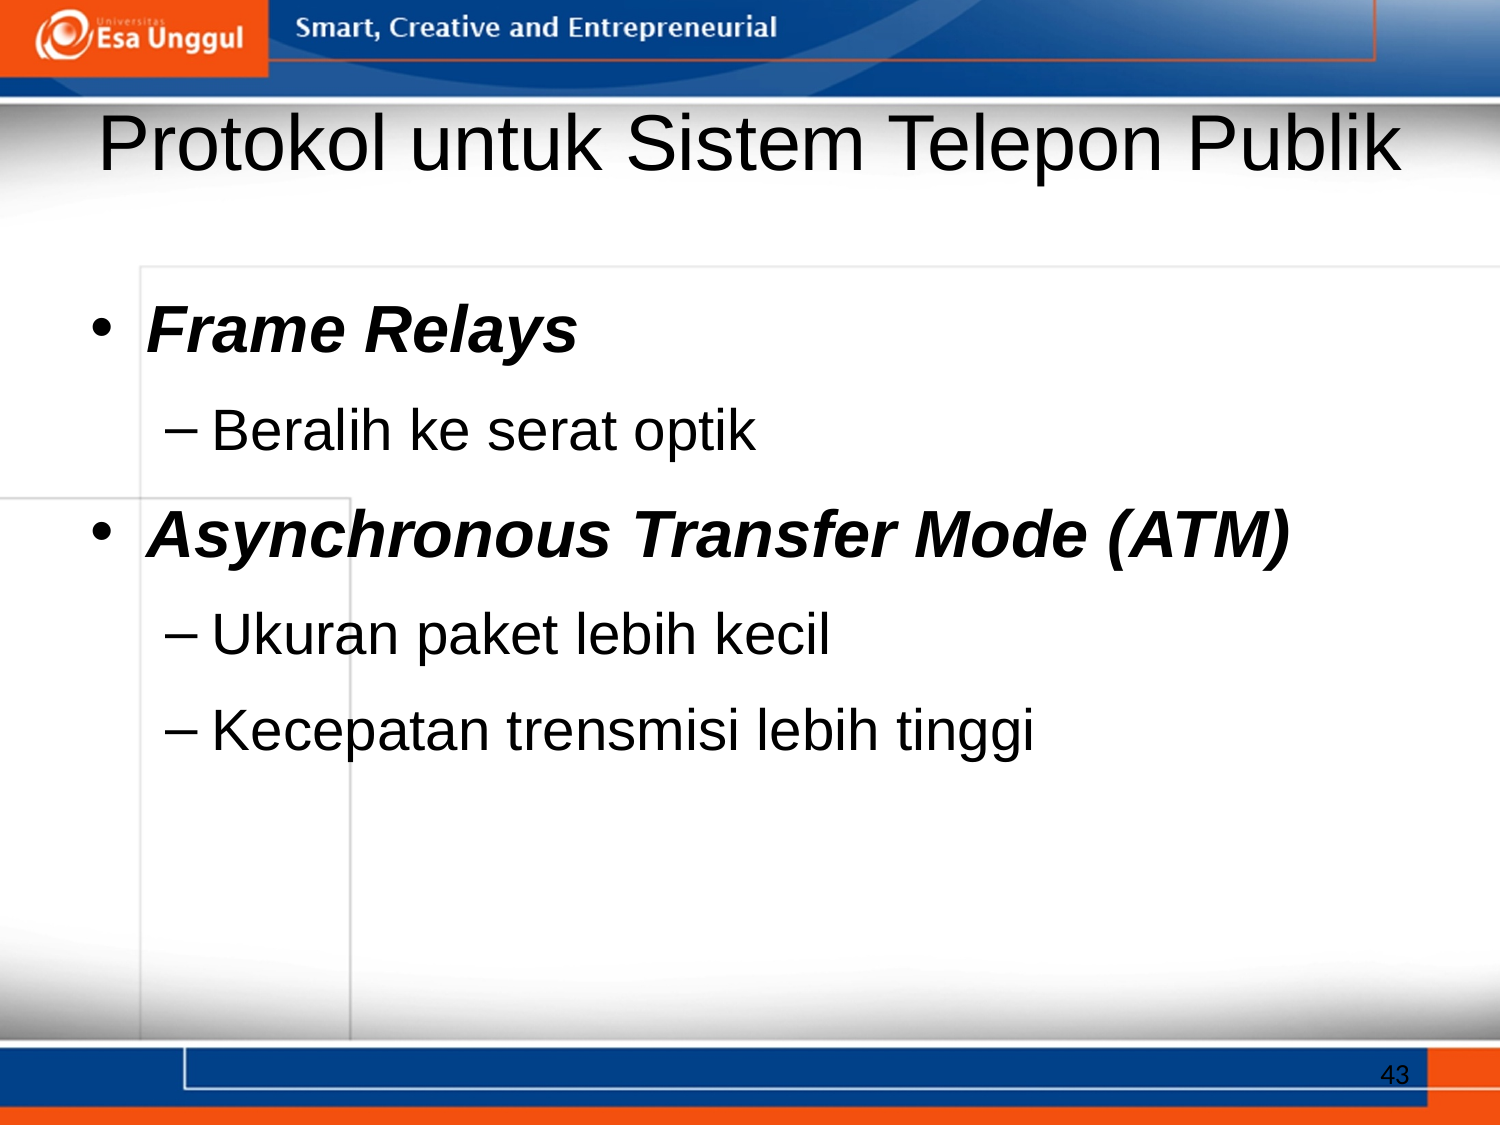

# Protokol untuk Sistem Telepon Publik
Frame Relays
Beralih ke serat optik
Asynchronous Transfer Mode (ATM)
Ukuran paket lebih kecil
Kecepatan trensmisi lebih tinggi
43